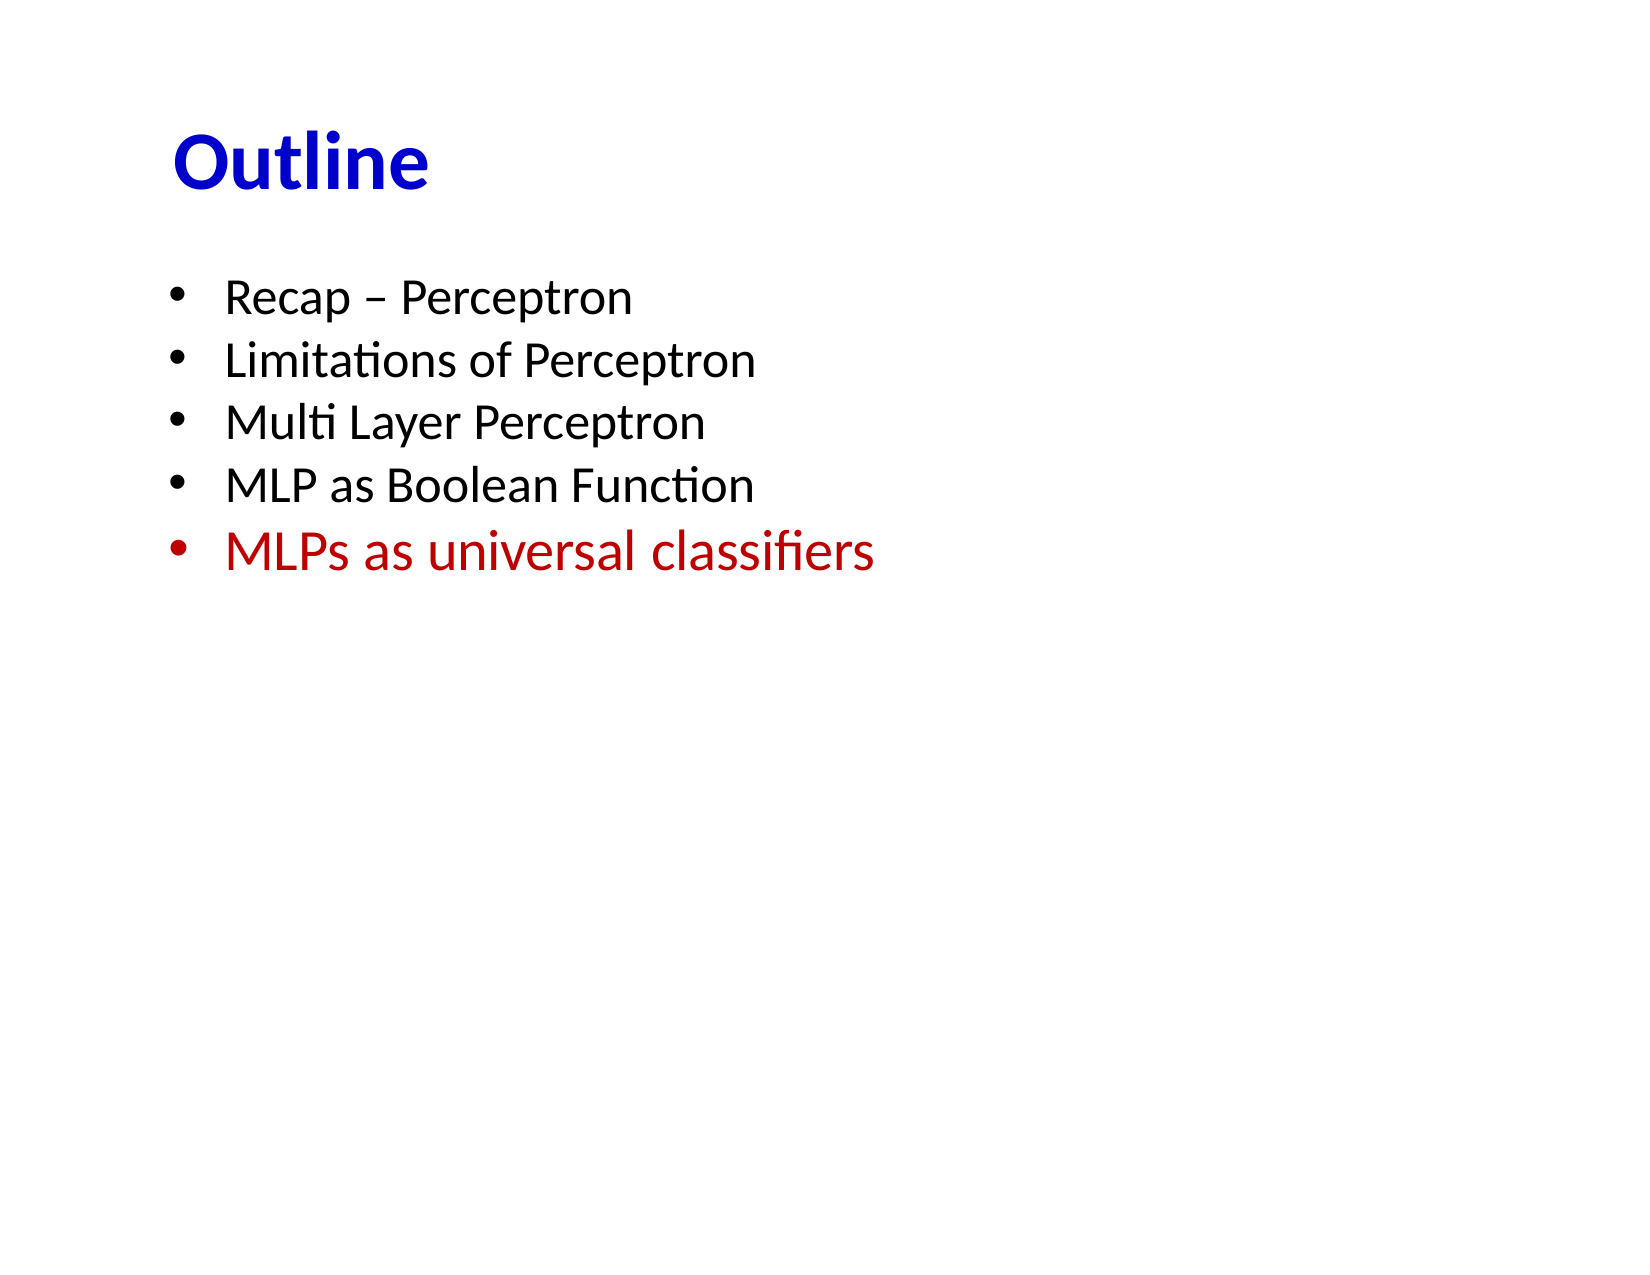

# Outline
Recap – Perceptron
Limitations of Perceptron
Multi Layer Perceptron
MLP as Boolean Function
MLPs as universal classifiers